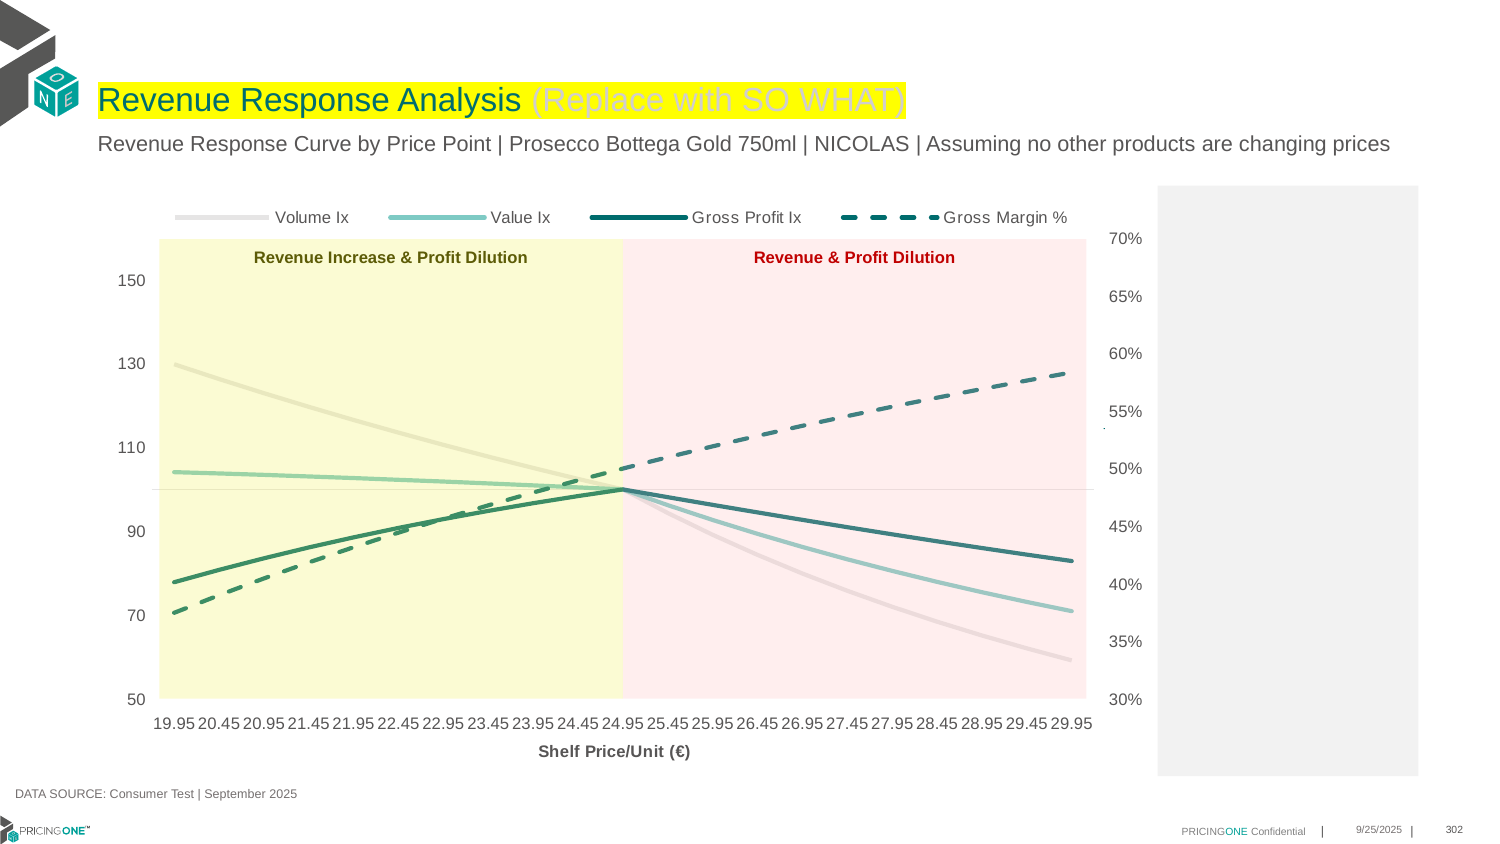

# Revenue Response Analysis (Replace with SO WHAT)

Revenue Response Curve by Price Point | Prosecco Bottega Gold 750ml | NICOLAS | Assuming no other products are changing prices

### Chart:

| Category | Volume Ix | Value Ix | Gross Profit Ix | Gross Margin % |
|---|---|---|---|---|
| 19.95 | 129.89868262992624 | 104.14337299105618 | 77.83508237745083 | 0.37468671679198 |
| 20.45 | 126.3801060460754 | 103.82871878540463 | 80.79209184107829 | 0.3899755501222495 |
| 20.95 | 122.99385682919106 | 103.48566459217992 | 83.5569488278473 | 0.4045346062052506 |
| 21.45 | 119.73394368756499 | 103.11696707212408 | 86.14125407582338 | 0.4184149184149185 |
| 21.95 | 116.59462176231506 | 102.7251184399486 | 88.5558349657664 | 0.4316628701594533 |
| 22.45 | 113.57039239273308 | 102.3123715272316 | 90.81079471883871 | 0.4443207126948775 |
| 22.95 | 110.65600084123075 | 101.88076282549446 | 92.91555982460055 | 0.45642701525054463 |
| 23.45 | 107.84643235612843 | 101.43213359738081 | 94.87892545959993 | 0.46801705756929635 |
| 23.95 | 105.13690690669381 | 100.96814915973557 | 96.7090987378206 | 0.4791231732776618 |
| 24.45 | 102.52287288150444 | 100.49031645115718 | 98.41373969988108 | 0.48977505112474434 |
| 24.95 | 100.0 | 100.0 | 100.0 | 0.5 |
| 25.45 | 94.36966011761815 | 96.24109197464246 | 98.15201122453675 | 0.5098231827111984 |
| 25.95 | 89.1703785731537 | 92.70768190501366 | 96.31830471128224 | 0.5192678227360308 |
| 26.45 | 84.36394446327795 | 89.38477863905668 | 94.50790572138759 | 0.5283553875236295 |
| 26.95 | 79.91576445319704 | 86.25829496709108 | 92.72791105892001 | 0.5371057513914657 |
| 27.45 | 75.79446438192177 | 83.31496248103142 | 90.98373580114462 | 0.5455373406193078 |
| 27.95 | 71.9715413137793 | 80.54225665120454 | 89.27932680005888 | 0.5536672629695886 |
| 28.45 | 68.42106695253524 | 77.92833992672556 | 87.61735828190382 | 0.5615114235500879 |
| 28.95 | 65.11943861708325 | 75.46202538790544 | 85.99941893518606 | 0.5690846286701209 |
| 29.45 | 62.04517035370577 | 73.13275864975596 | 84.42619372778806 | 0.5764006791171478 |
| 29.95 | 59.17871505164668 | 70.93061252930369 | 82.89763892004217 | 0.5834724540901501 |
Revenue Increase & Profit Dilution
Revenue & Profit Dilution

DATA SOURCE: Consumer Test | September 2025

9/25/2025
302